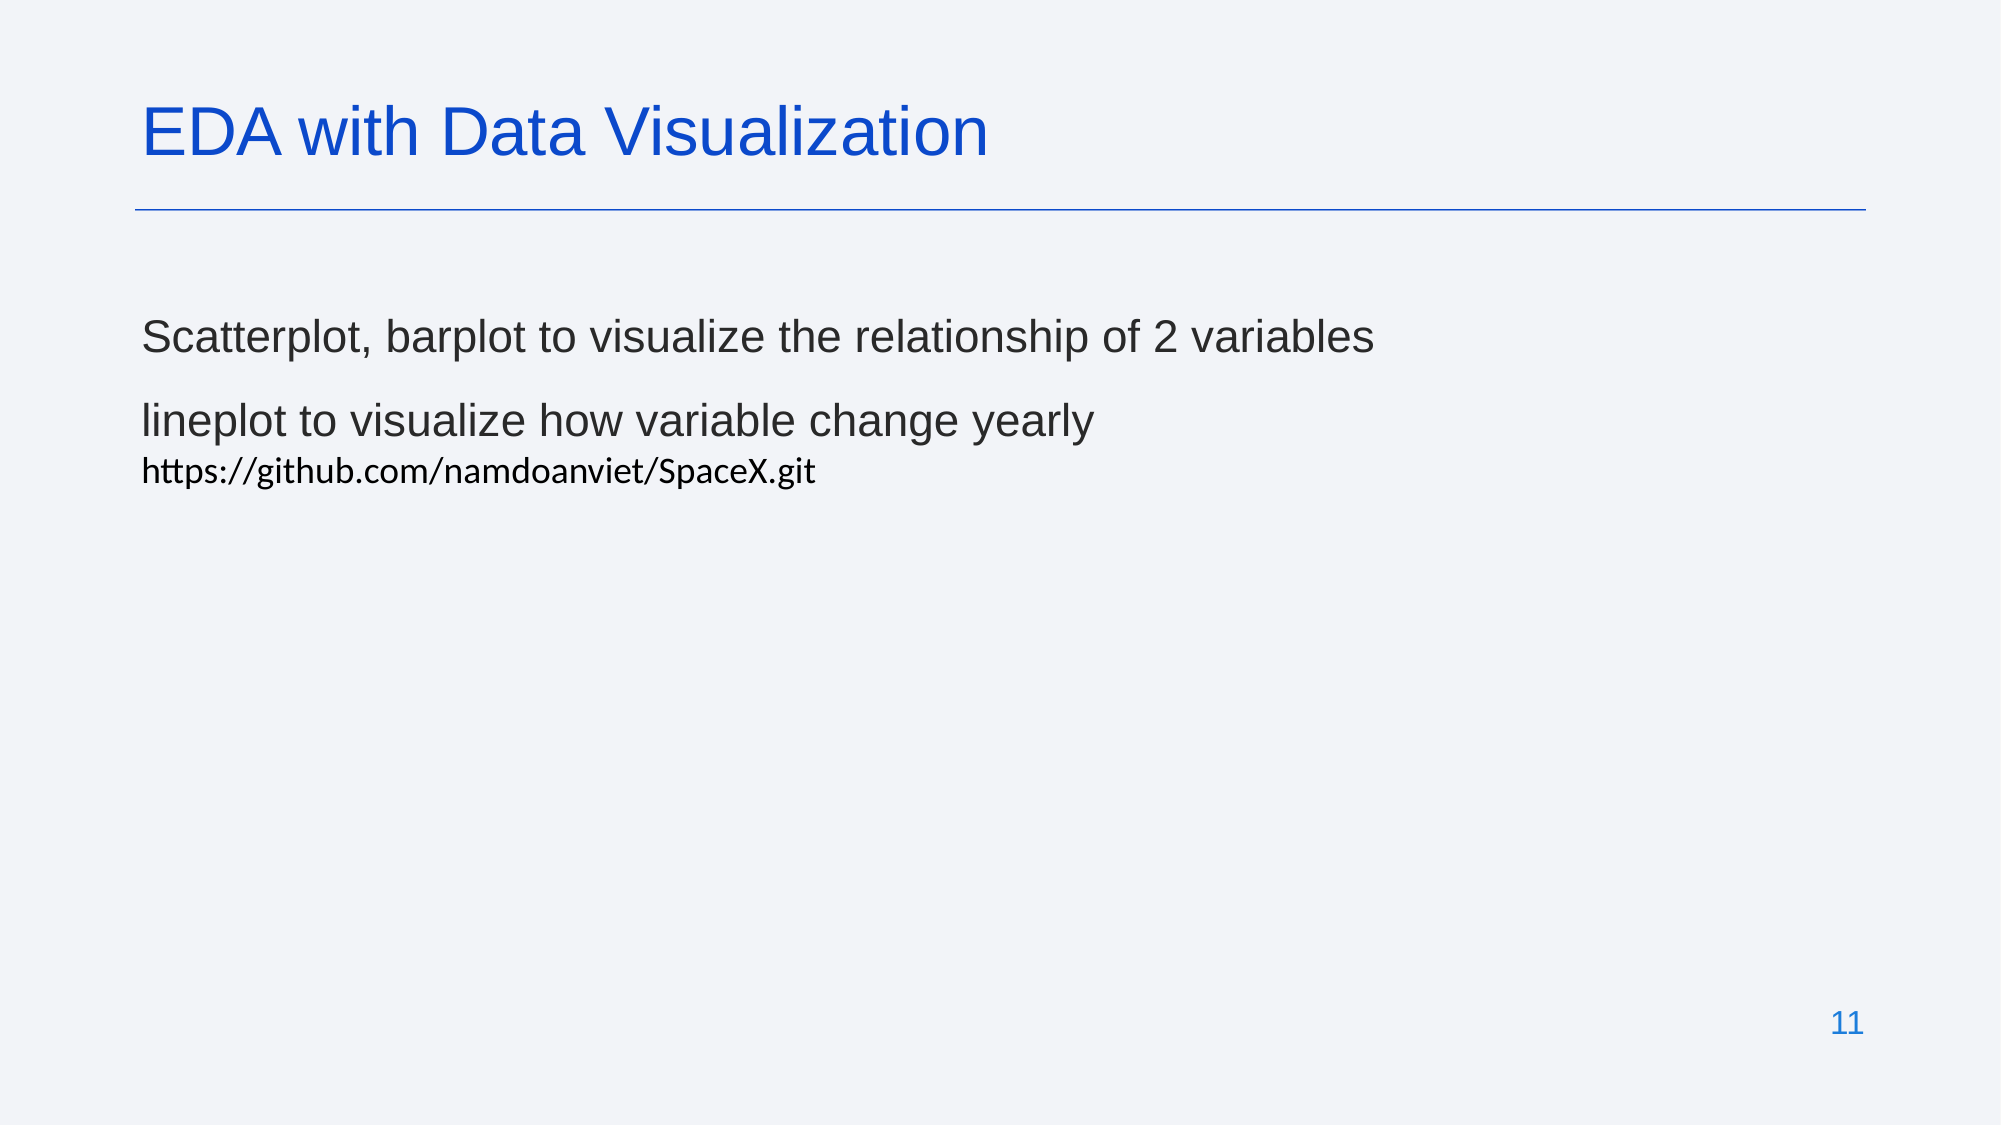

EDA with Data Visualization
Scatterplot, barplot to visualize the relationship of 2 variables
lineplot to visualize how variable change yearly
https://github.com/namdoanviet/SpaceX.git

11